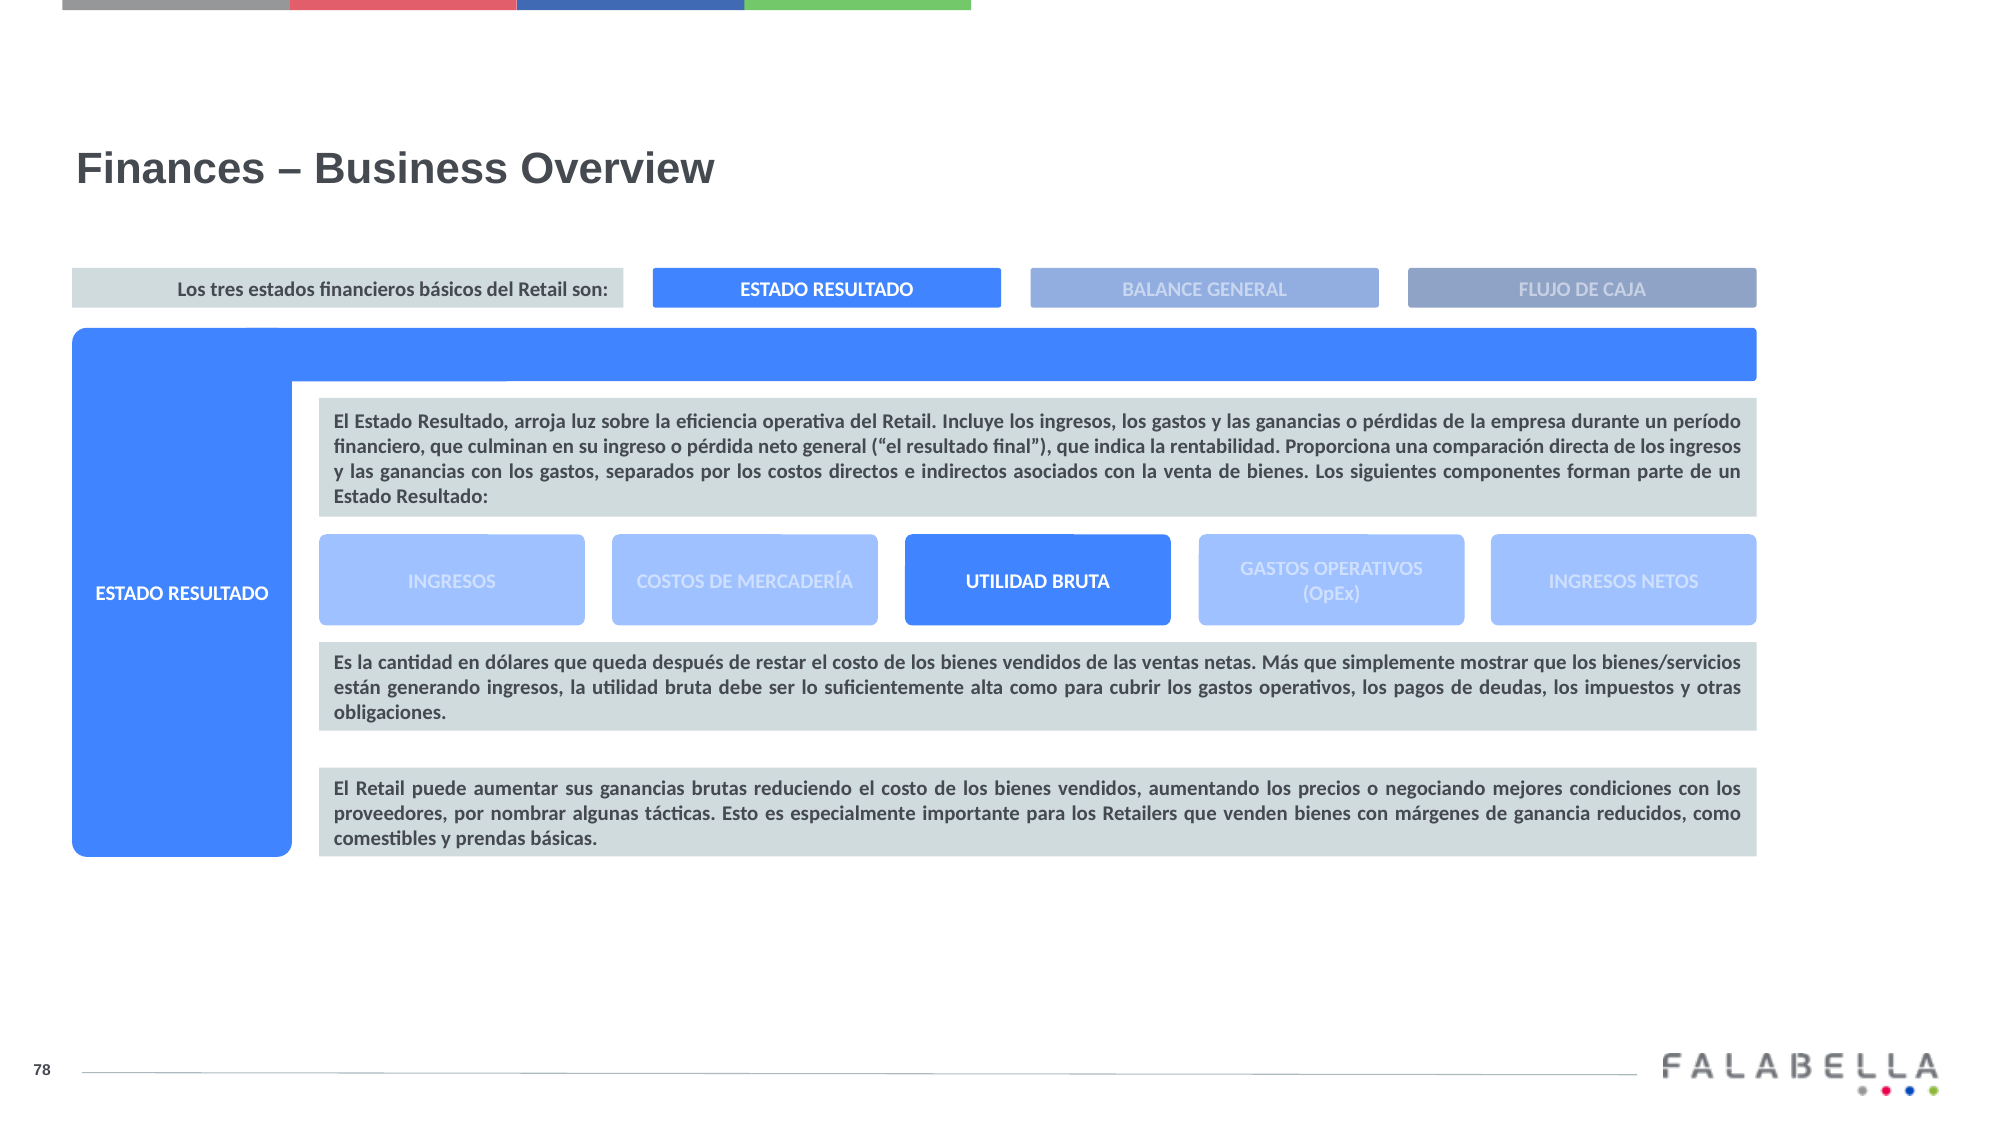

Finances – Business Overview
ESTADO RESULTADO
BALANCE GENERAL
FLUJO DE CAJA
Los tres estados financieros básicos del Retail son:
ESTADO RESULTADO

El Estado Resultado, arroja luz sobre la eficiencia operativa del Retail. Incluye los ingresos, los gastos y las ganancias o pérdidas de la empresa durante un período financiero, que culminan en su ingreso o pérdida neto general (“el resultado final”), que indica la rentabilidad. Proporciona una comparación directa de los ingresos y las ganancias con los gastos, separados por los costos directos e indirectos asociados con la venta de bienes. Los siguientes componentes forman parte de un Estado Resultado:
INGRESOS NETOS
GASTOS OPERATIVOS (OpEx)
UTILIDAD BRUTA
INGRESOS
COSTOS DE MERCADERÍA
Es la cantidad en dólares que queda después de restar el costo de los bienes vendidos de las ventas netas. Más que simplemente mostrar que los bienes/servicios están generando ingresos, la utilidad bruta debe ser lo suficientemente alta como para cubrir los gastos operativos, los pagos de deudas, los impuestos y otras obligaciones.
El Retail puede aumentar sus ganancias brutas reduciendo el costo de los bienes vendidos, aumentando los precios o negociando mejores condiciones con los proveedores, por nombrar algunas tácticas. Esto es especialmente importante para los Retailers que venden bienes con márgenes de ganancia reducidos, como comestibles y prendas básicas.